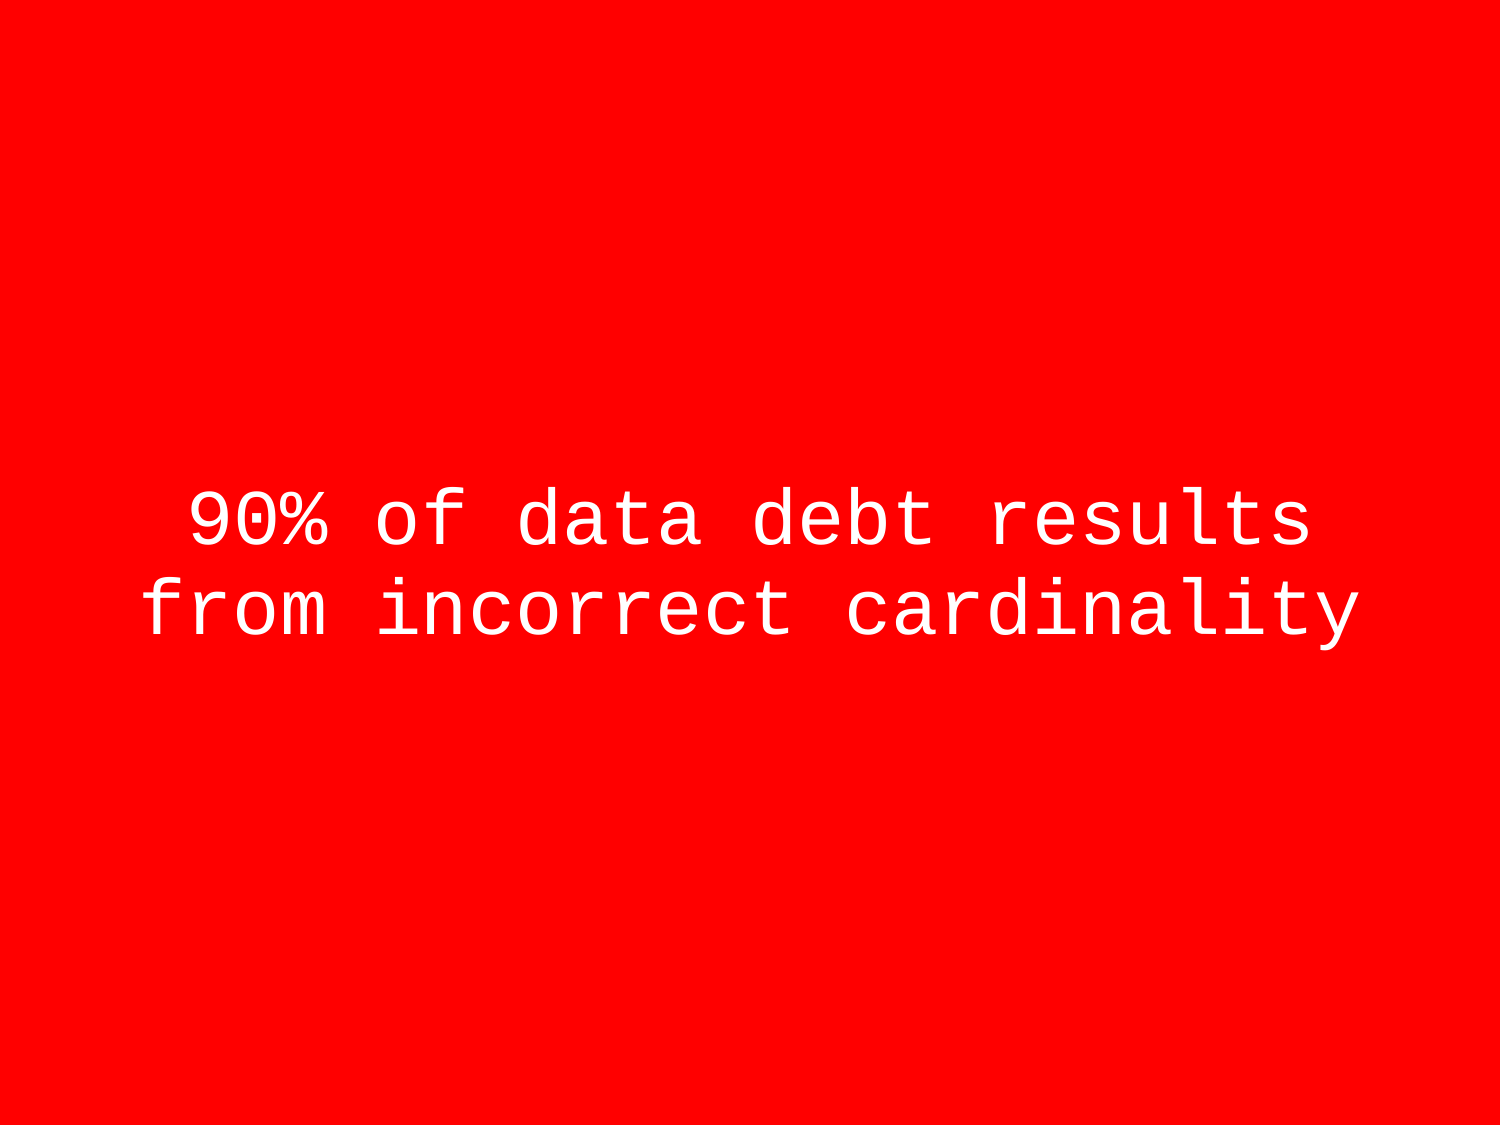

# 90% of data debt results from incorrect cardinality